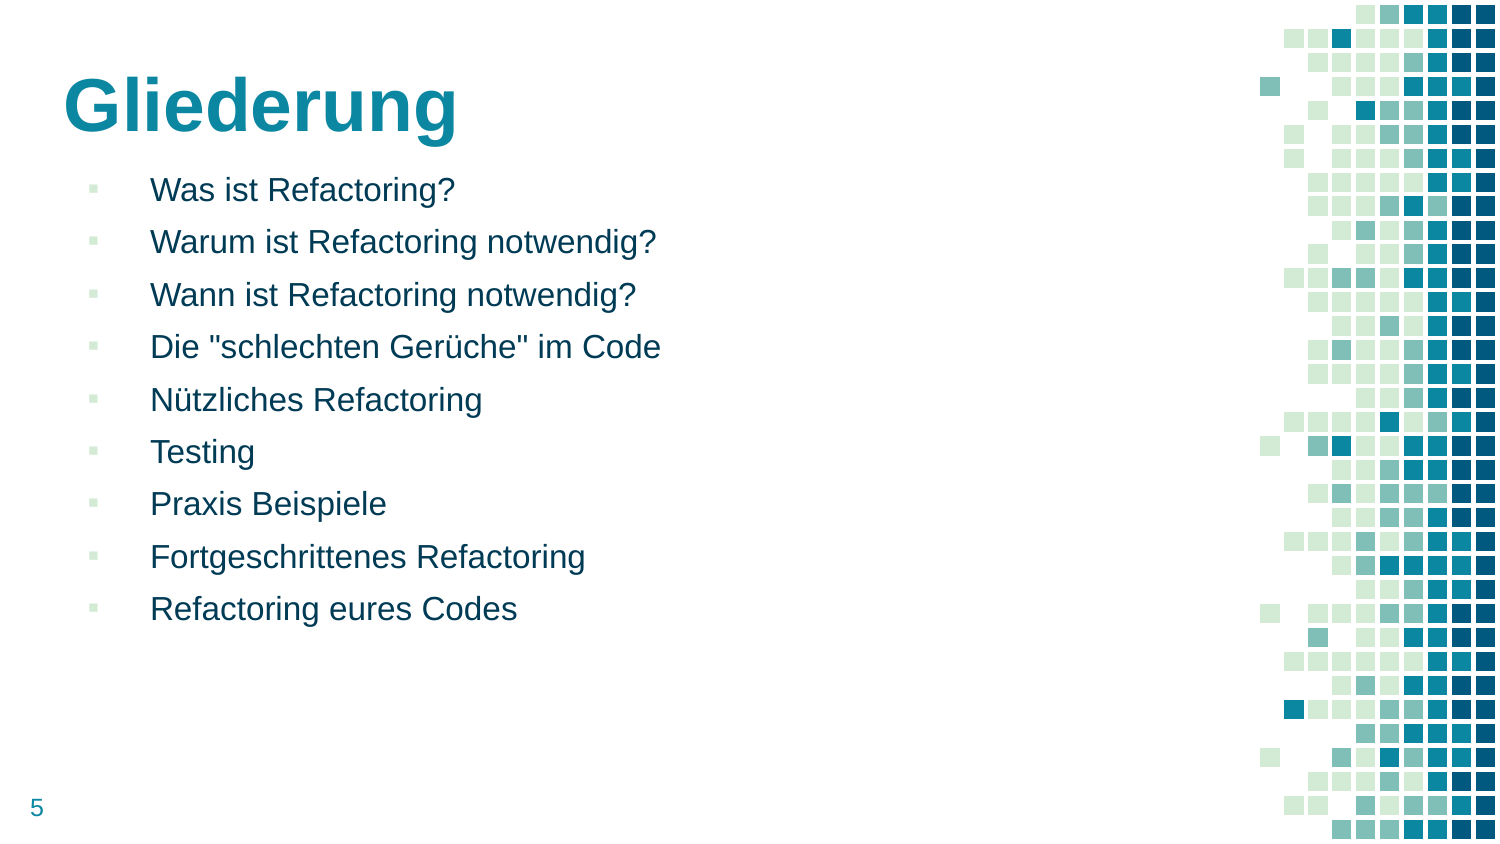

# Gliederung
Was ist Refactoring?
Warum ist Refactoring notwendig?
Wann ist Refactoring notwendig?
Die "schlechten Gerüche" im Code
Nützliches Refactoring
Testing
Praxis Beispiele
Fortgeschrittenes Refactoring
Refactoring eures Codes

5